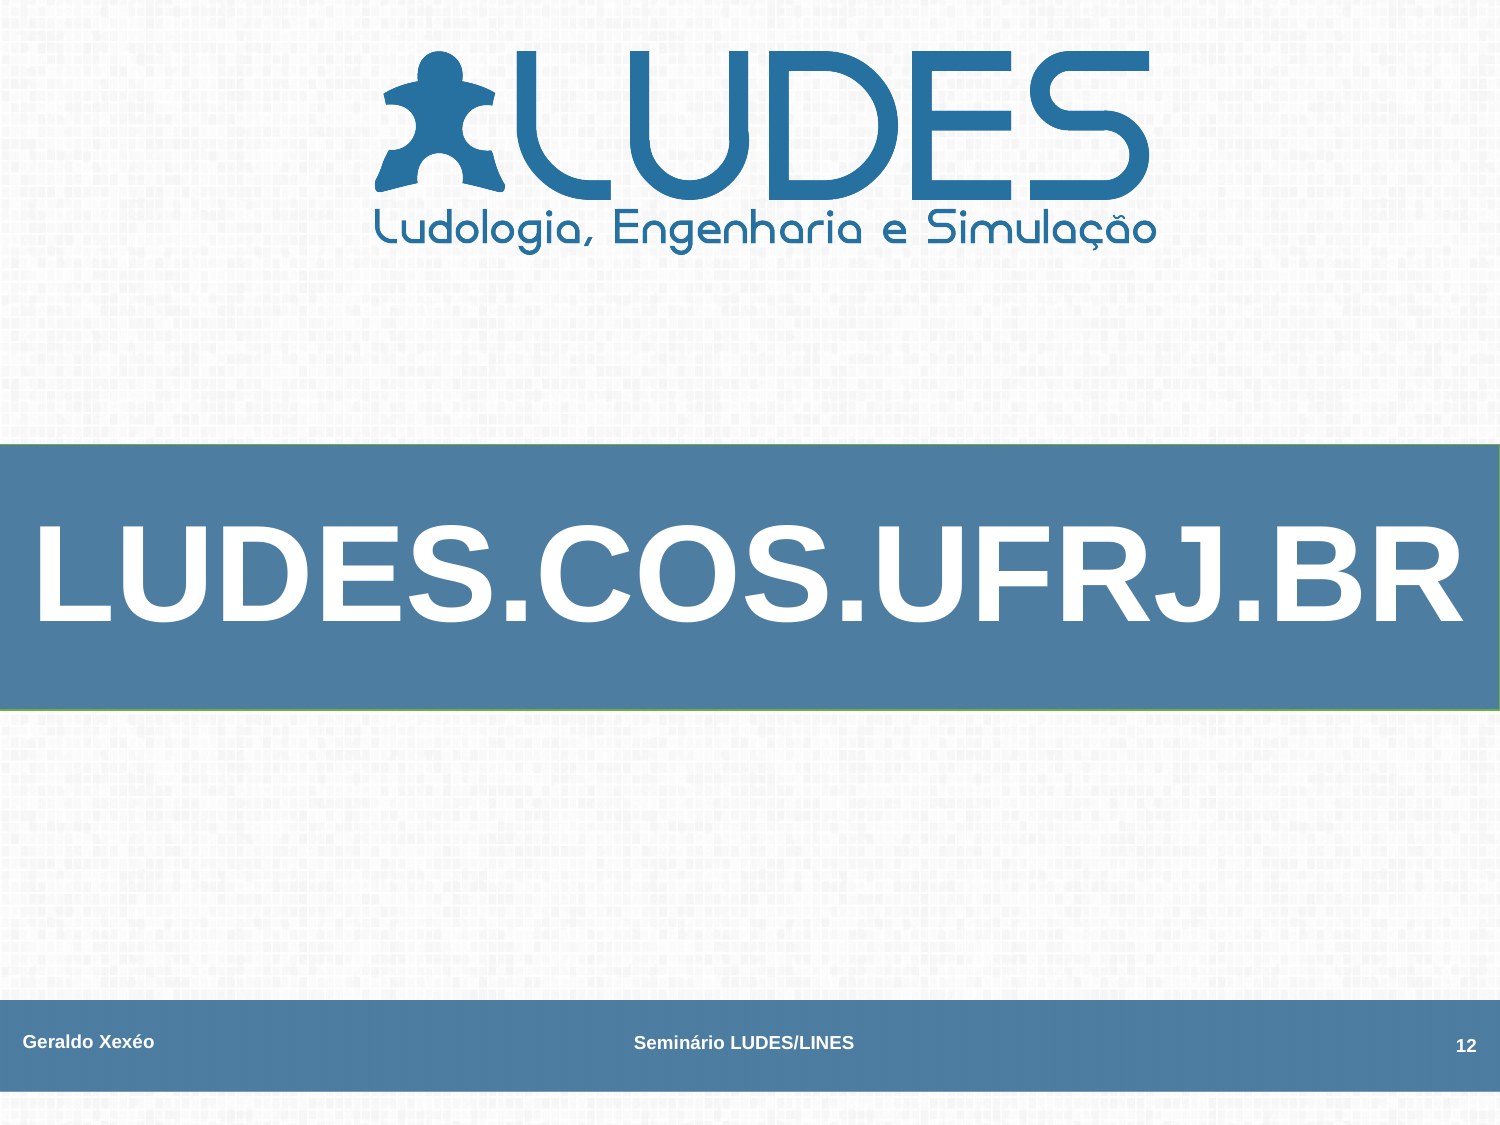

# LUDES.COS.UFRJ.BR

Geraldo Xexéo
Seminário LUDES/LINES
12